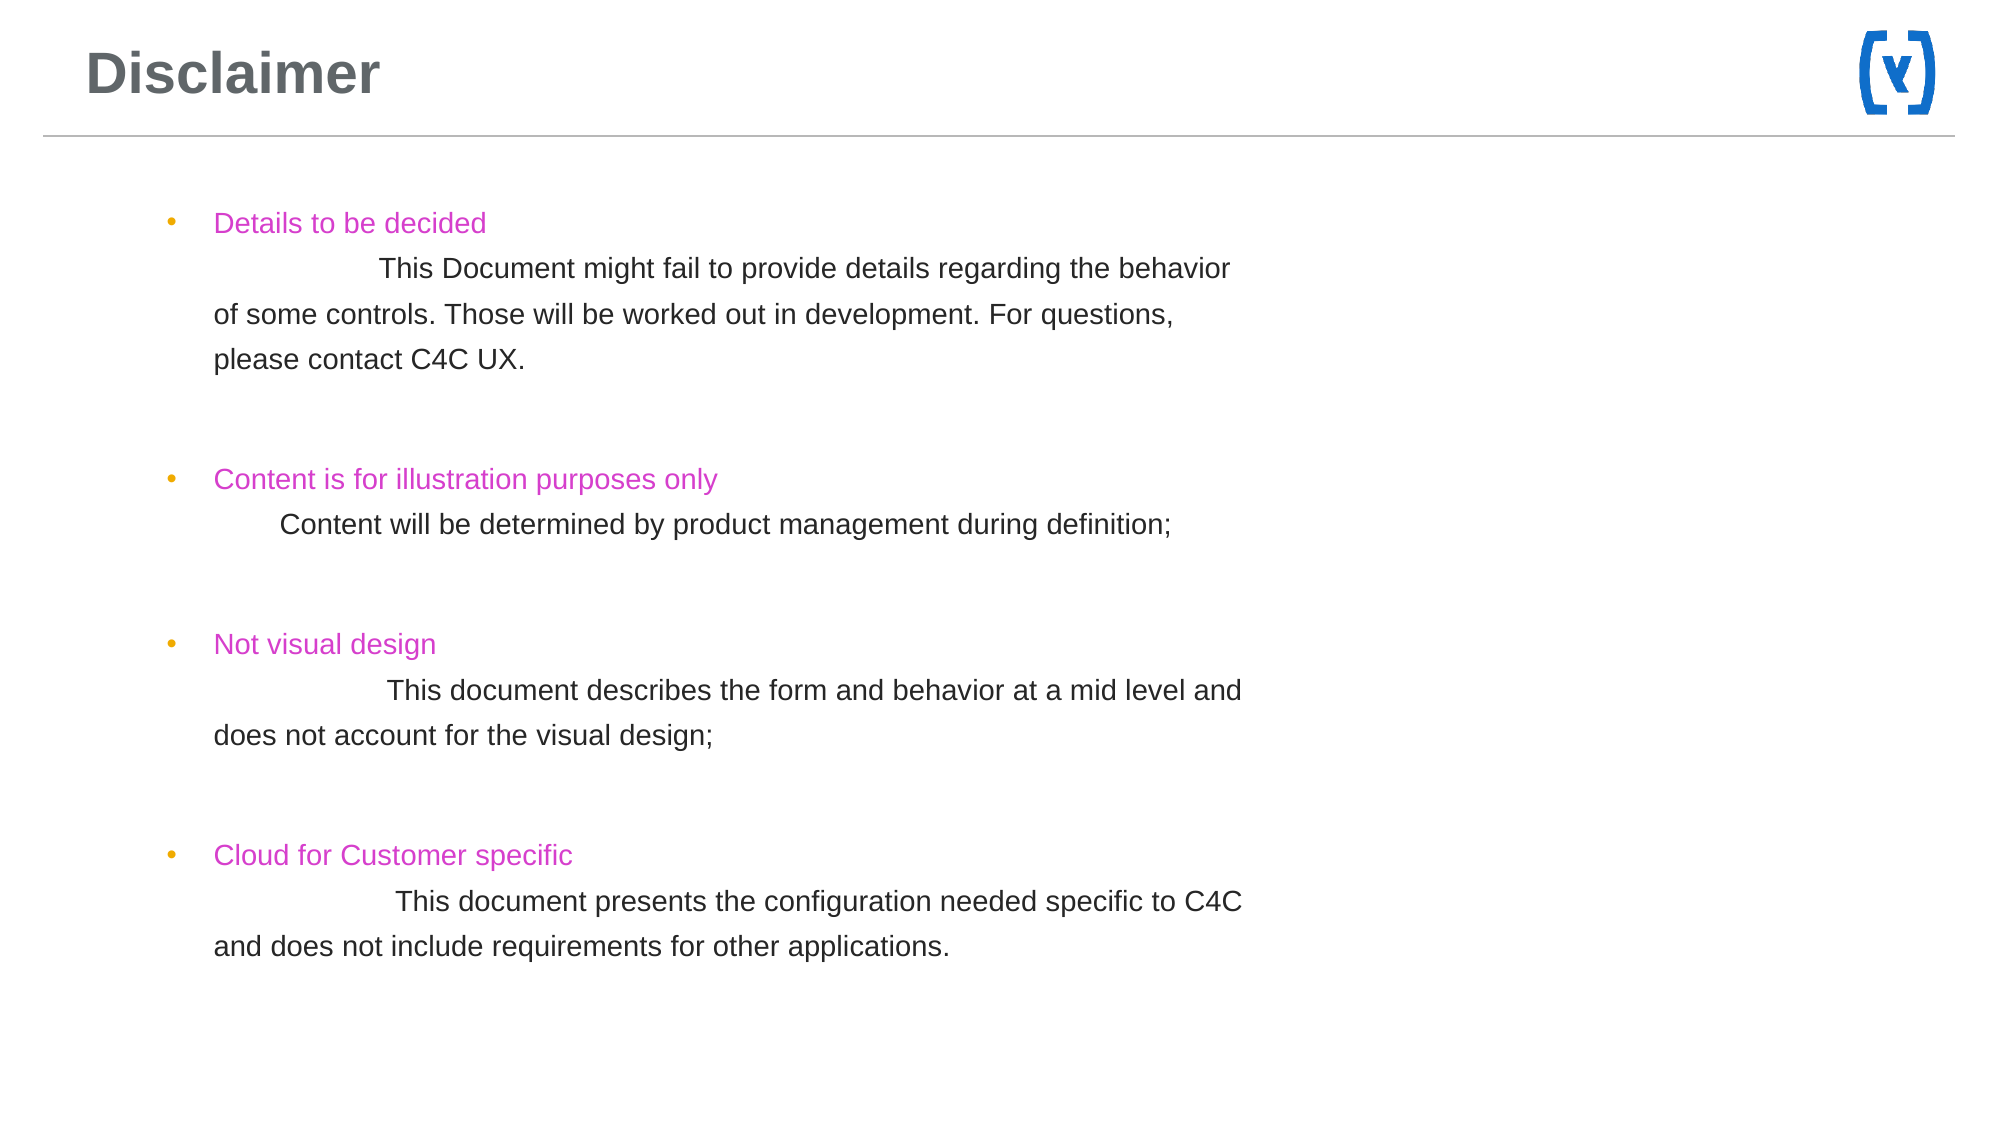

Disclaimer

Details to be decided                                                                                                                This Document might fail to provide details regarding the behavior of some controls. Those will be worked out in development. For questions, please contact C4C UX.

Content is for illustration purposes only                                                                        Content will be determined by product management during definition;

Not visual design                                                                                                                       This document describes the form and behavior at a mid level and does not account for the visual design;

Cloud for Customer specific                                                                                                        This document presents the configuration needed specific to C4C and does not include requirements for other applications.